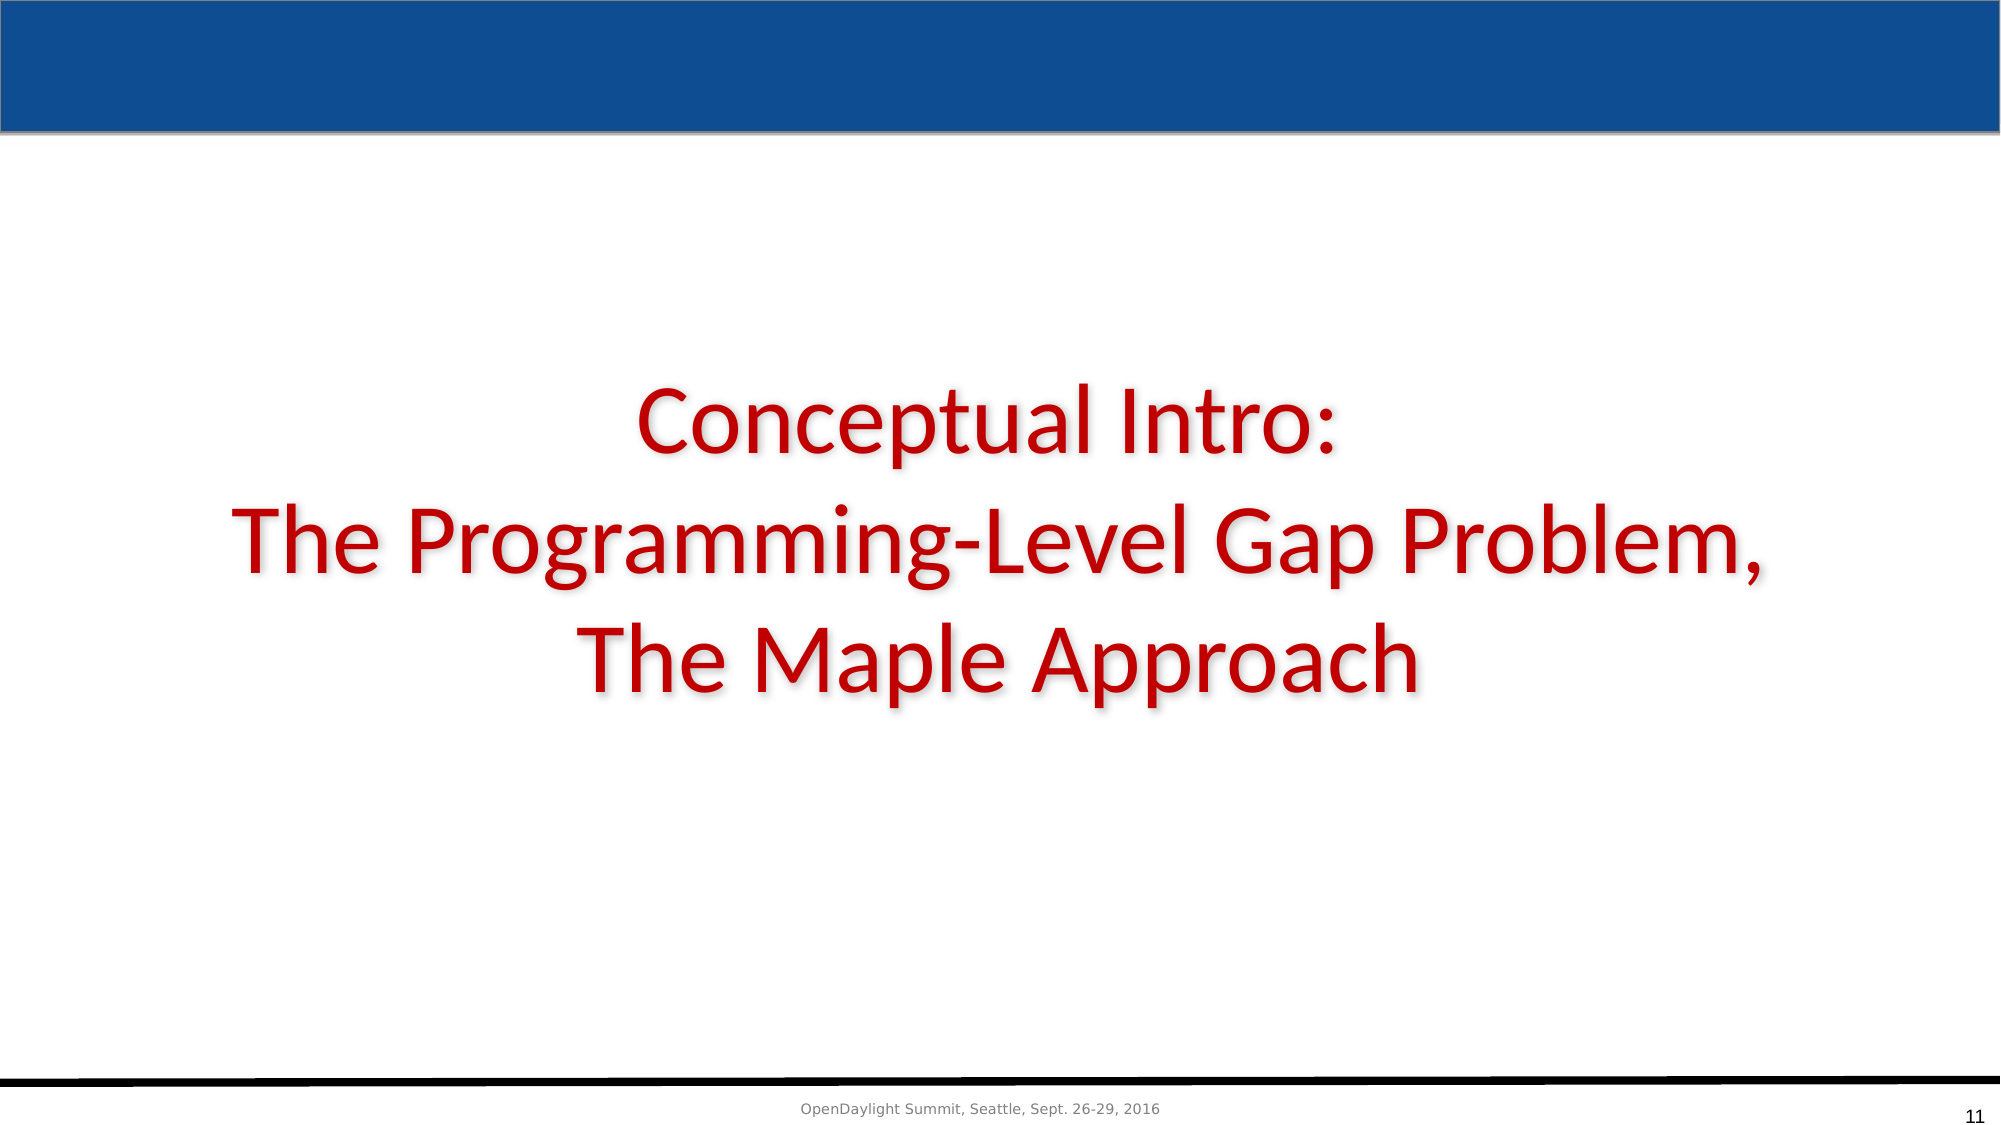

# Conceptual Intro: The Programming-Level Gap Problem, The Maple Approach
11